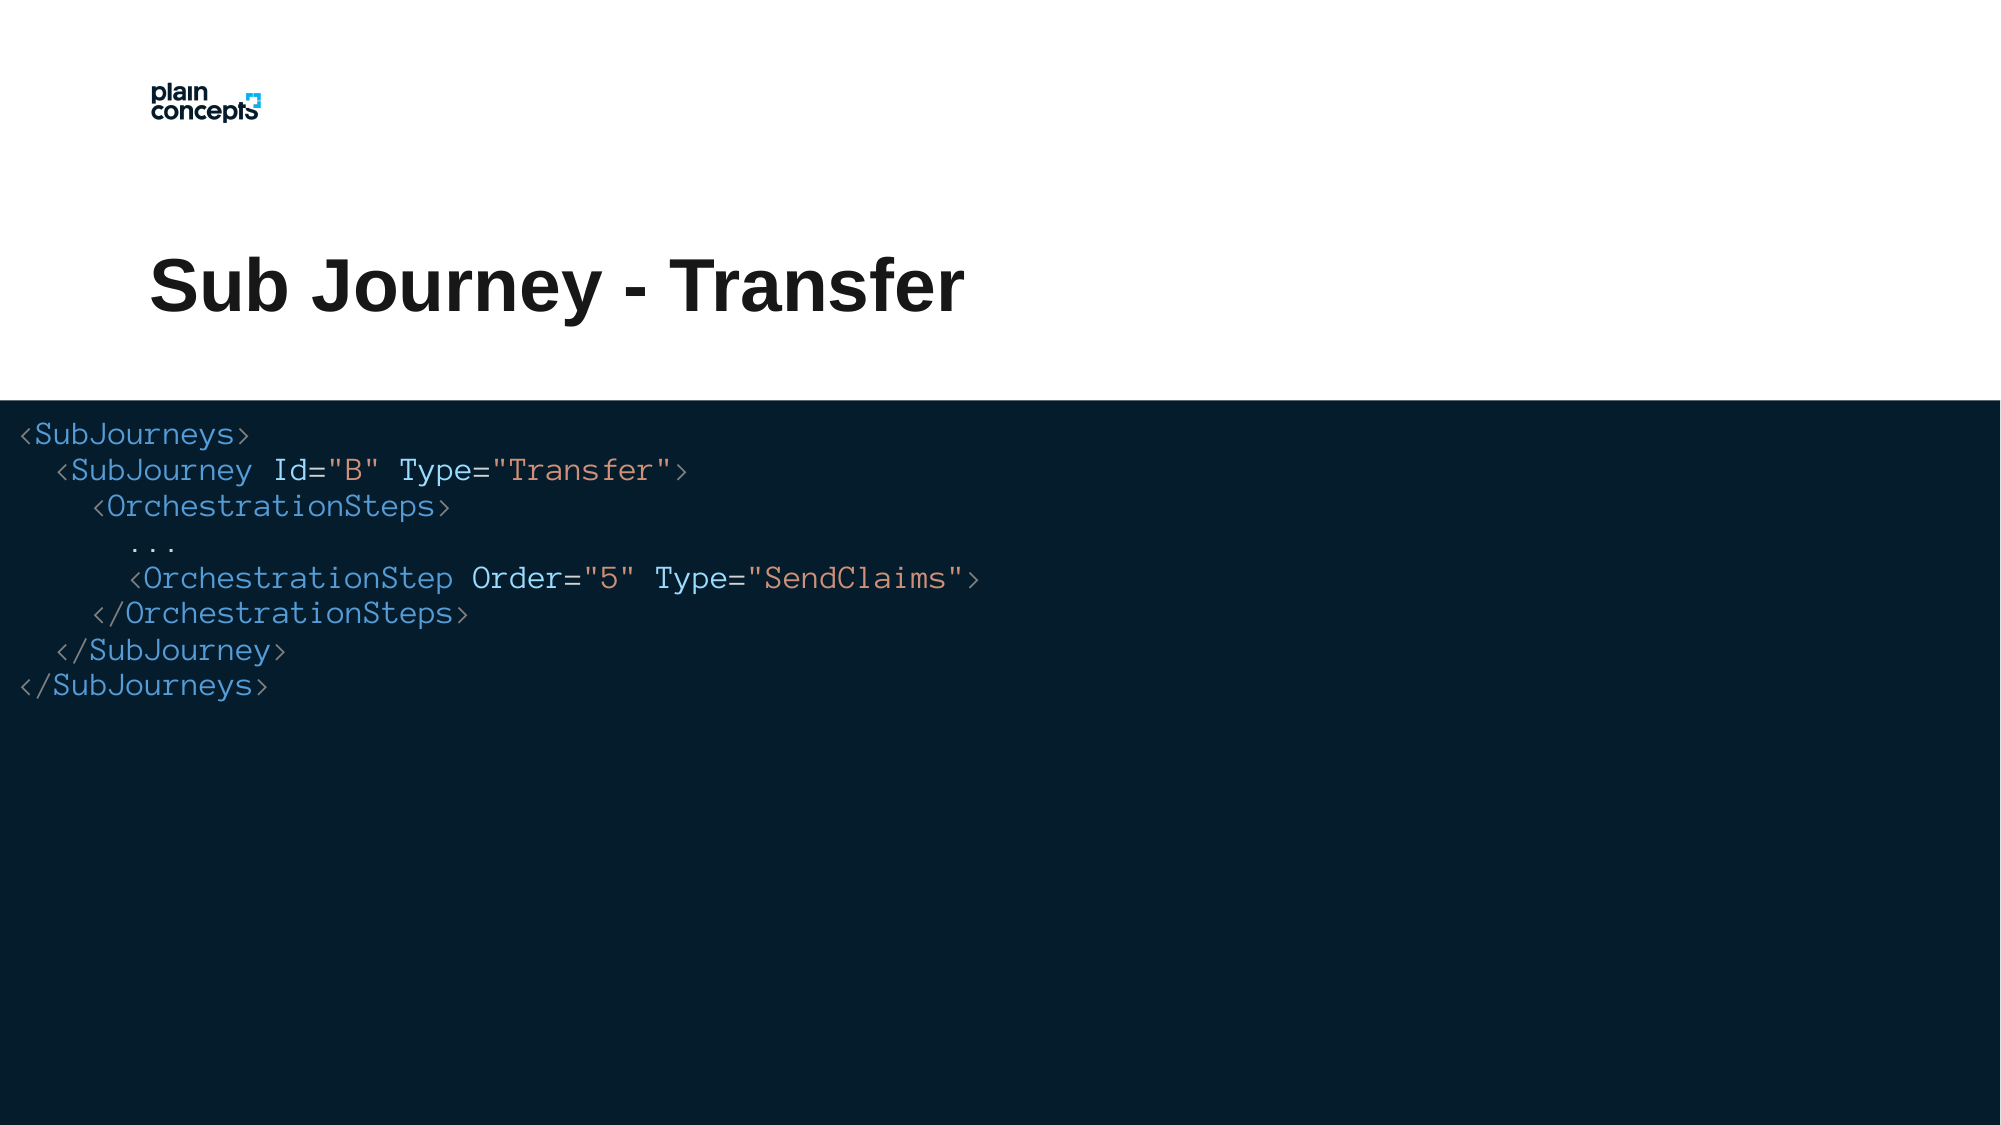

Sub Journey - Transfer

<SubJourneys>
  <SubJourney Id="B" Type="Transfer">
    <OrchestrationSteps>
      ...
      <OrchestrationStep Order="5" Type="SendClaims">
    </OrchestrationSteps>
  </SubJourney>
</SubJourneys>